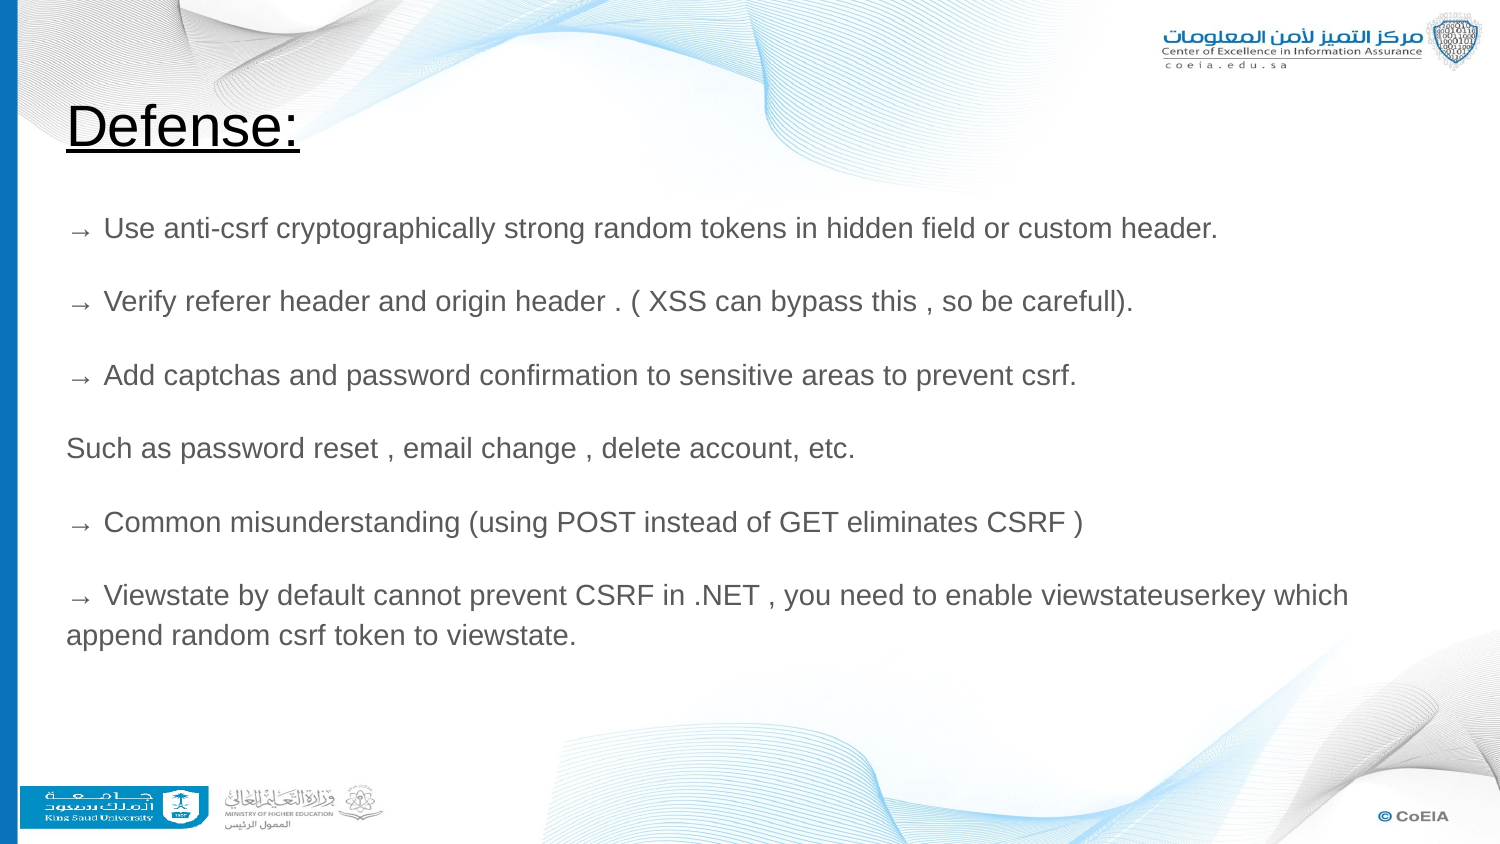

# Defense:
→ Use anti-csrf cryptographically strong random tokens in hidden field or custom header.
→ Verify referer header and origin header . ( XSS can bypass this , so be carefull).
→ Add captchas and password confirmation to sensitive areas to prevent csrf.
Such as password reset , email change , delete account, etc.
→ Common misunderstanding (using POST instead of GET eliminates CSRF )
→ Viewstate by default cannot prevent CSRF in .NET , you need to enable viewstateuserkey which append random csrf token to viewstate.